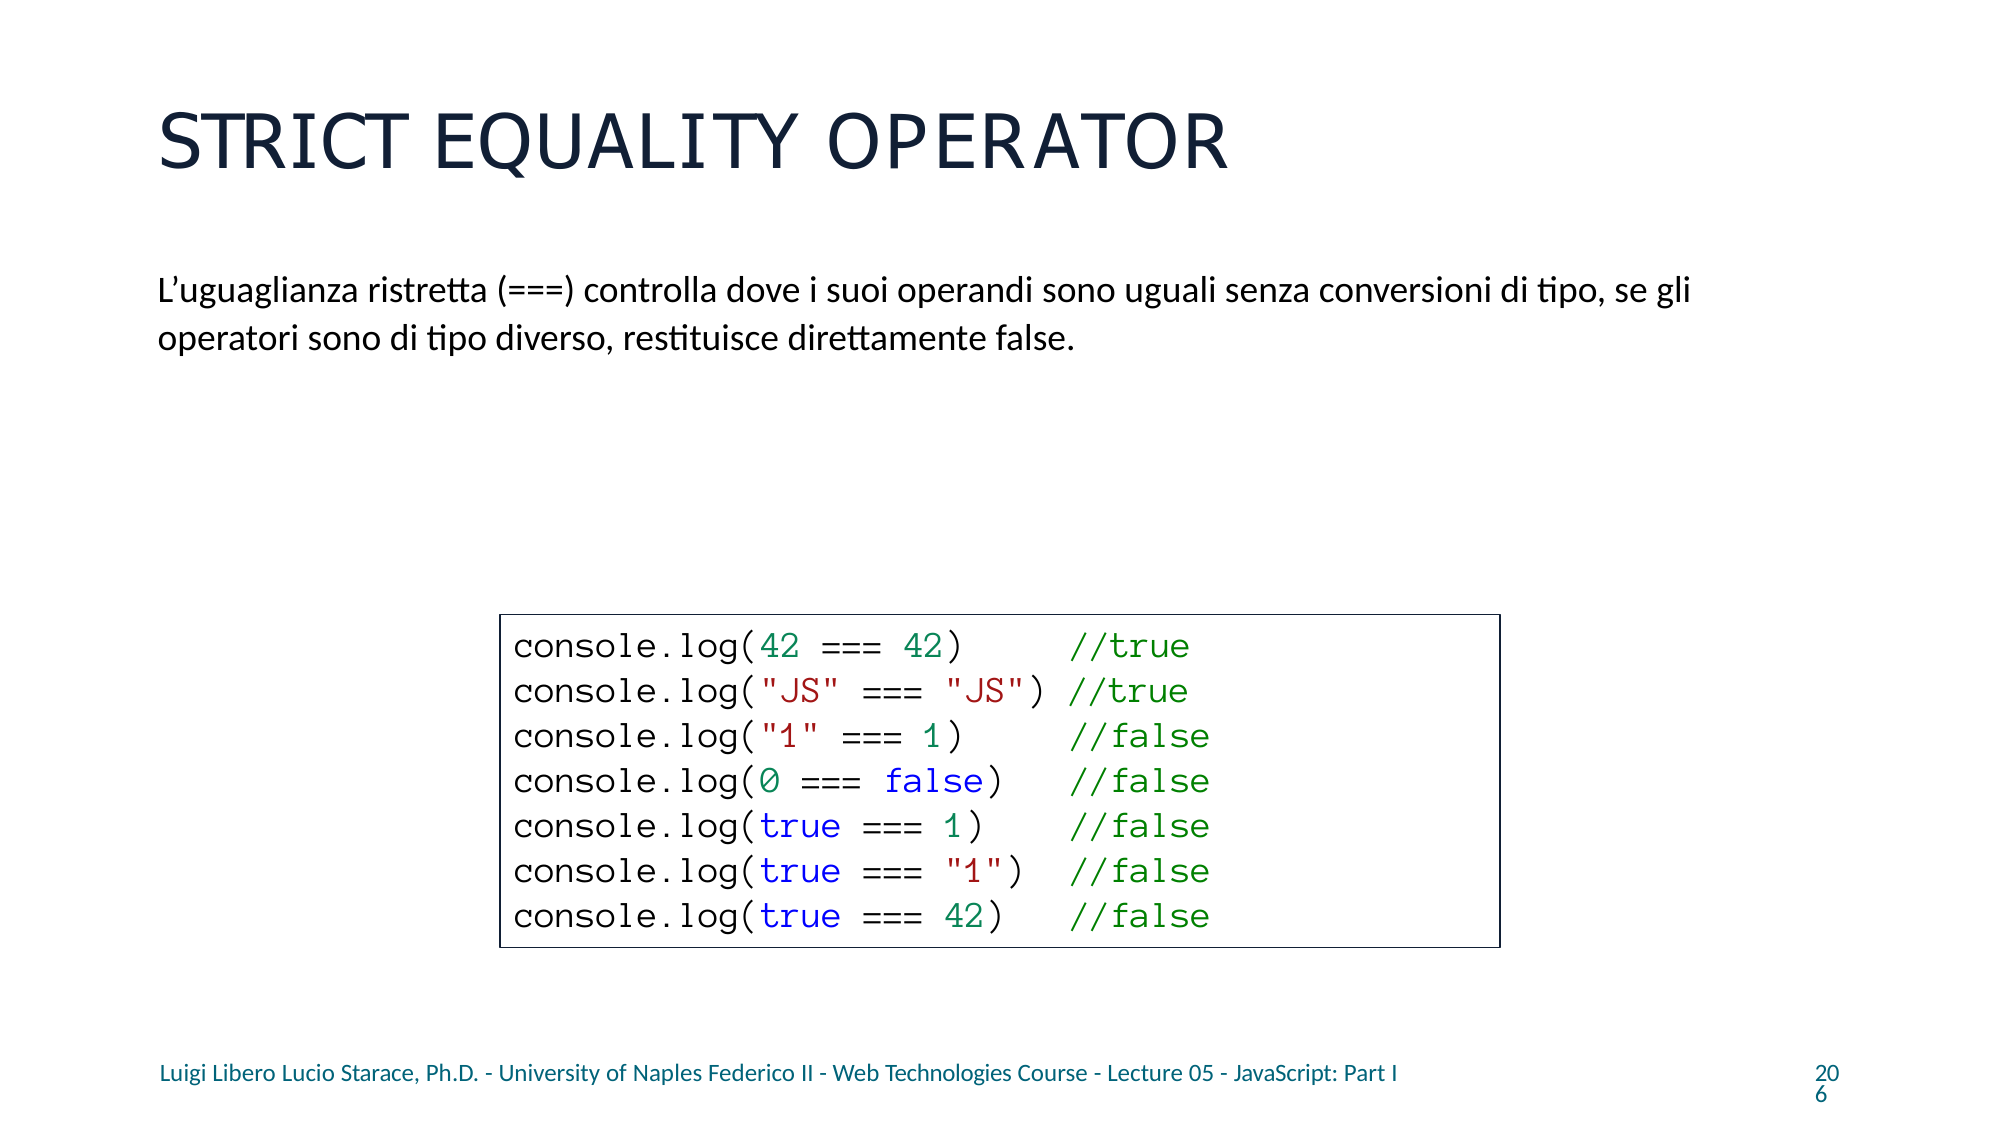

# STRICT EQUALITY OPERATOR
L’uguaglianza ristretta (===) controlla dove i suoi operandi sono uguali senza conversioni di tipo, se gli operatori sono di tipo diverso, restituisce direttamente false.

console.log(42 === 42)	//true console.log("JS" === "JS") //true console.log("1" === 1)	//false console.log(0 === false)	//false console.log(true === 1)	//false console.log(true === "1")	//false console.log(true === 42)	//false
Luigi Libero Lucio Starace, Ph.D. - University of Naples Federico II - Web Technologies Course - Lecture 05 - JavaScript: Part I
206